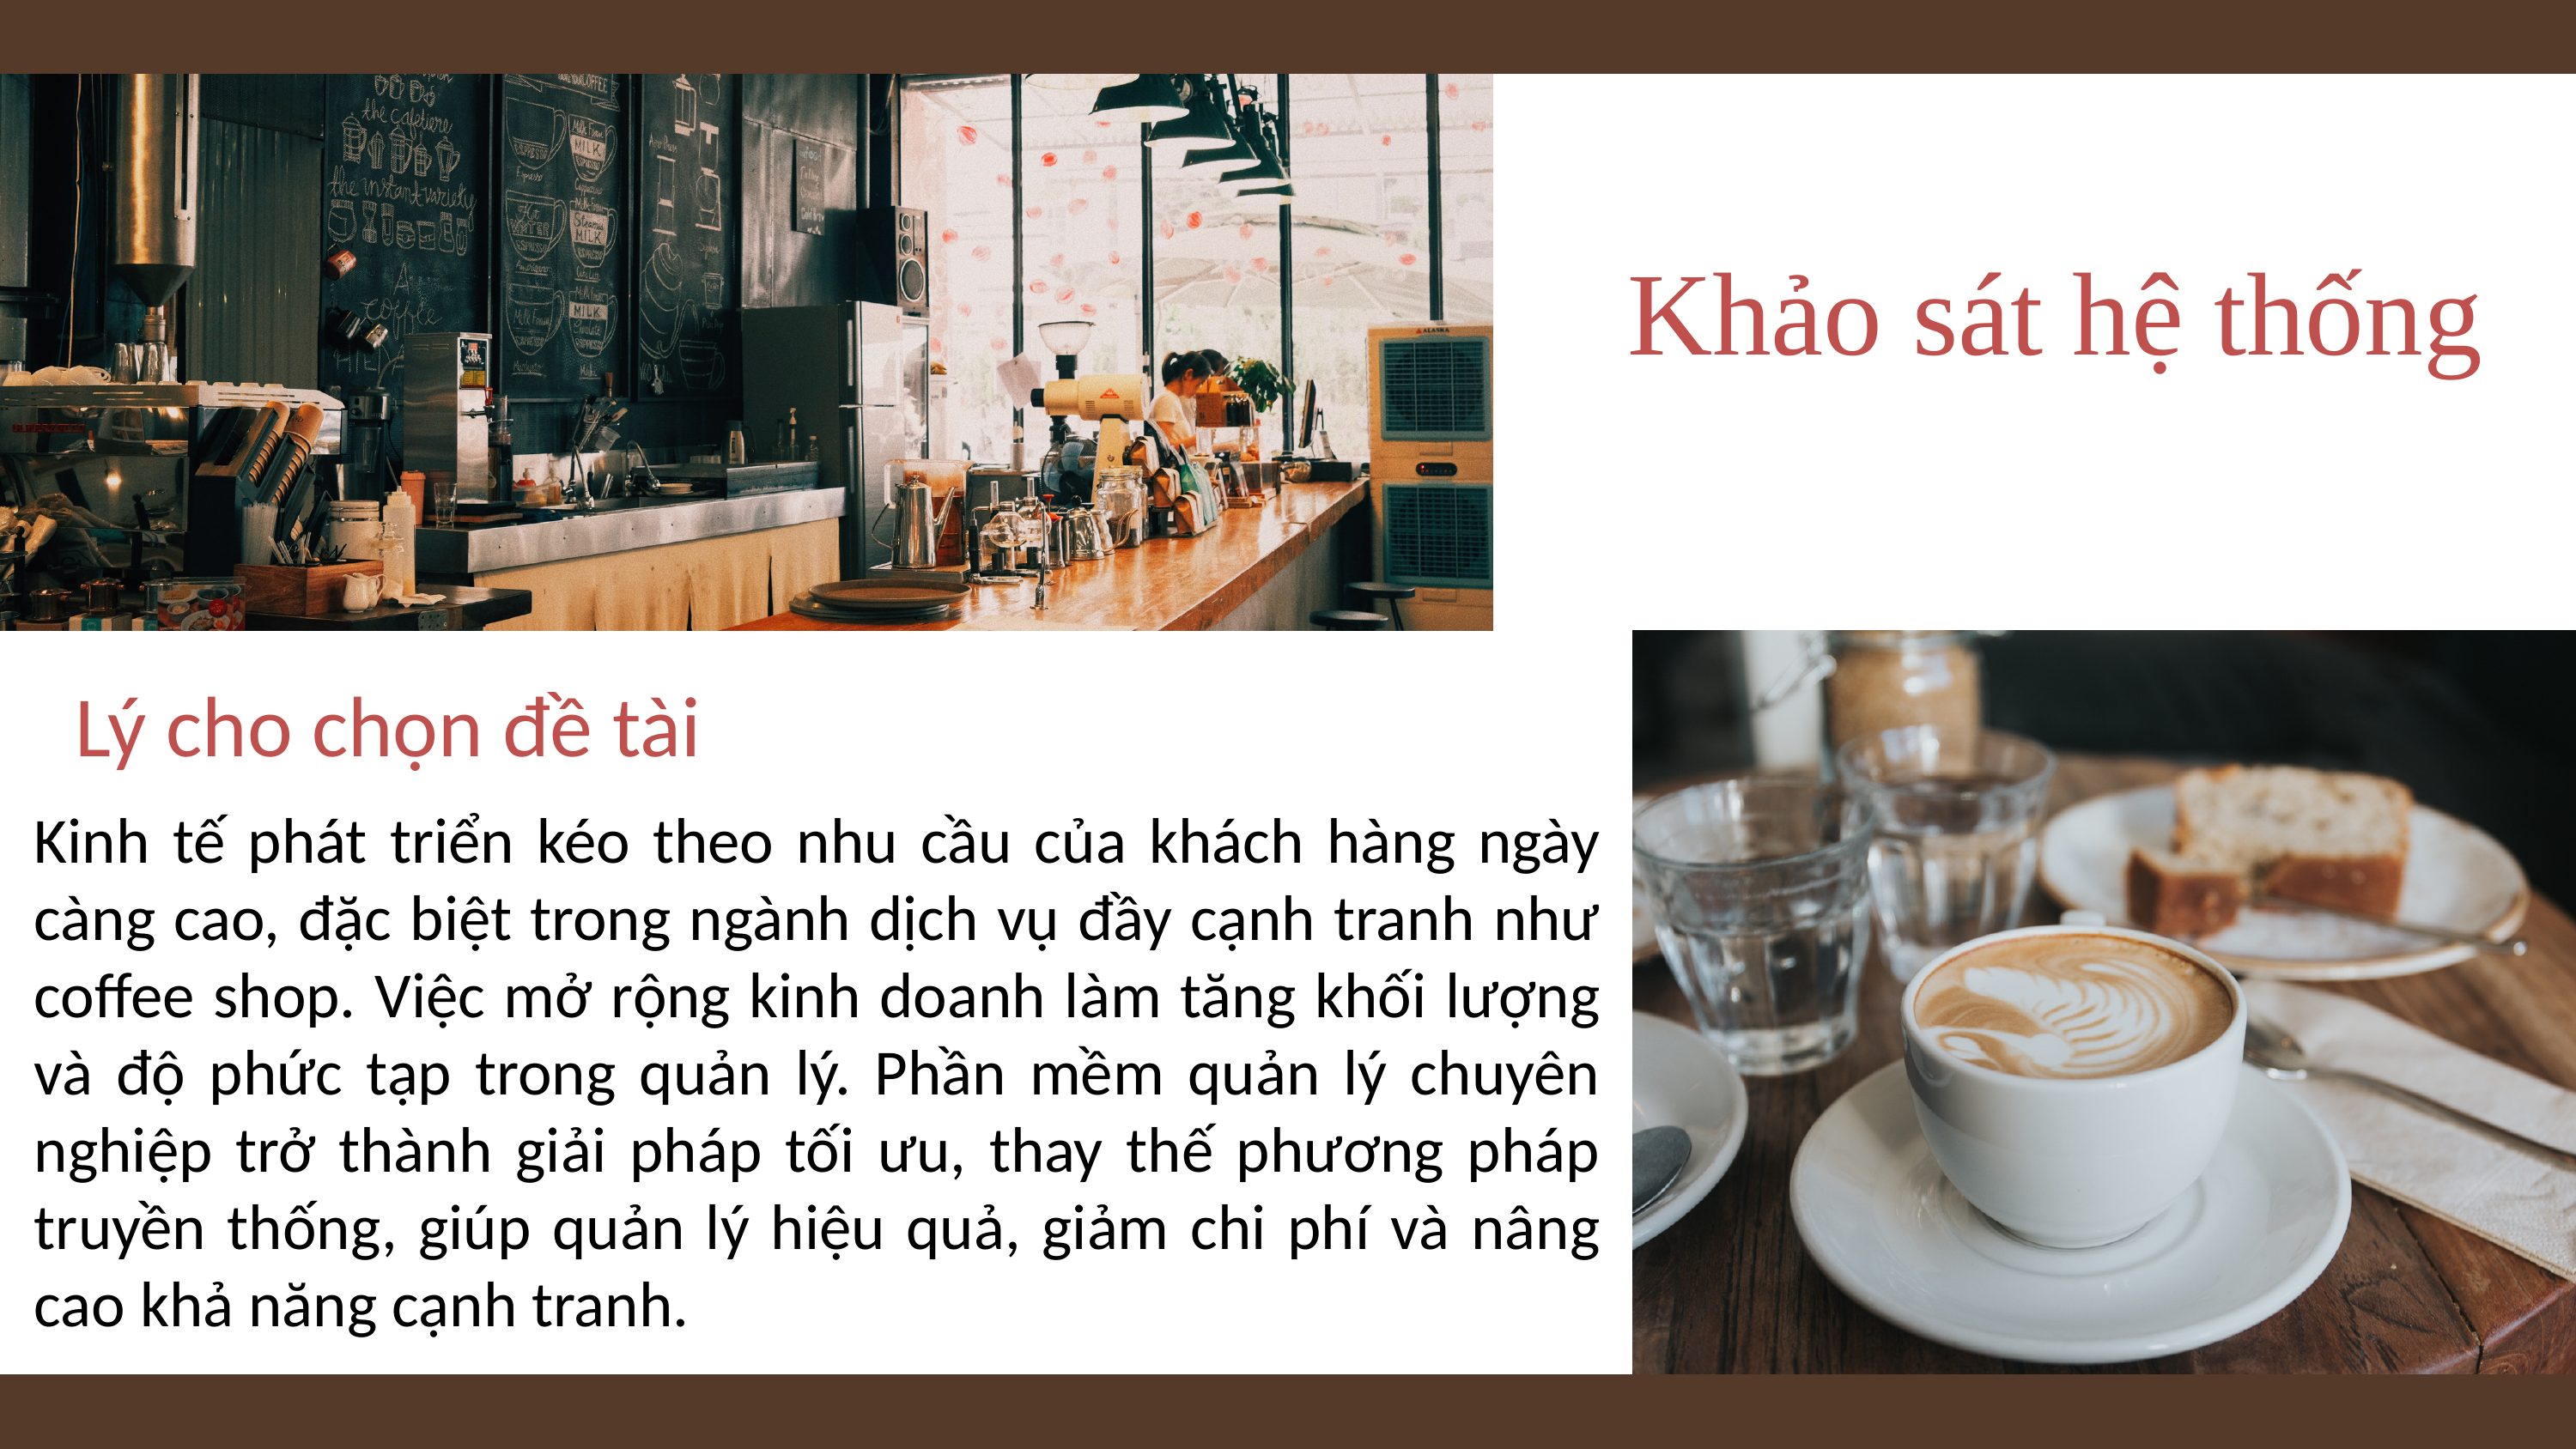

Khảo sát hệ thống

Lý cho chọn đề tài
Kinh tế phát triển kéo theo nhu cầu của khách hàng ngày càng cao, đặc biệt trong ngành dịch vụ đầy cạnh tranh như coffee shop. Việc mở rộng kinh doanh làm tăng khối lượng và độ phức tạp trong quản lý. Phần mềm quản lý chuyên nghiệp trở thành giải pháp tối ưu, thay thế phương pháp truyền thống, giúp quản lý hiệu quả, giảm chi phí và nâng cao khả năng cạnh tranh.